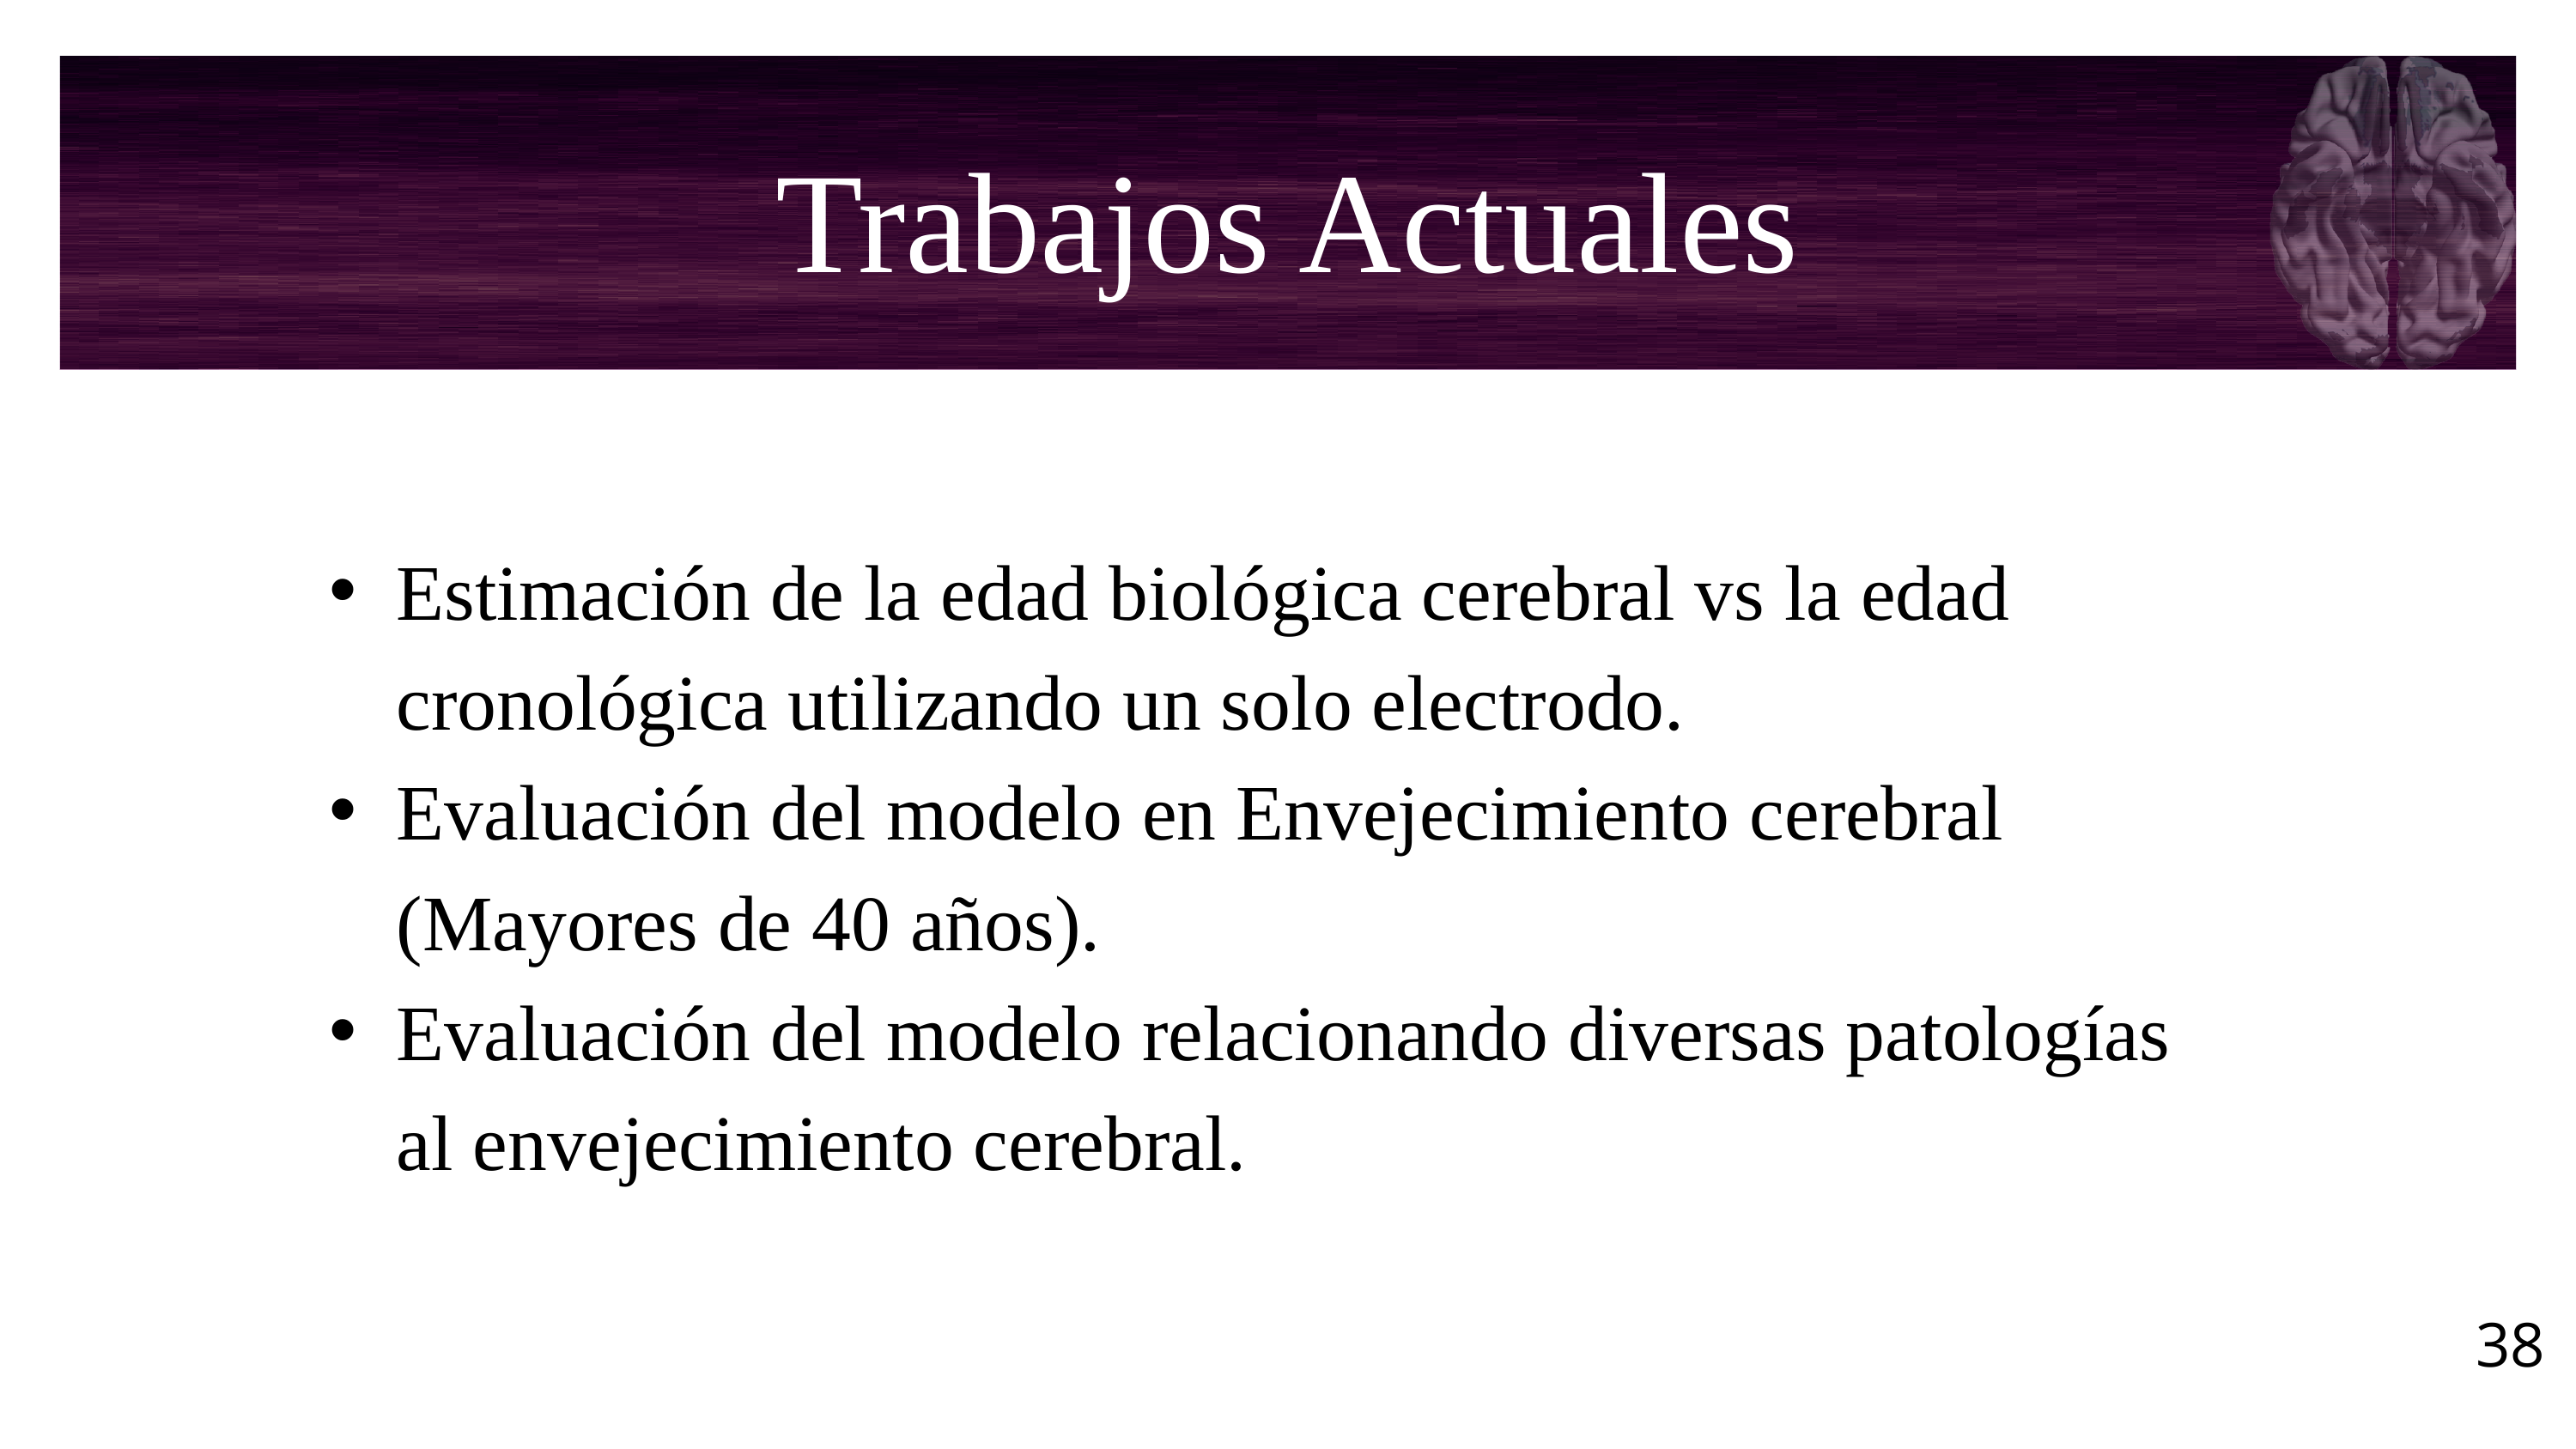

Trabajos Actuales
Estimación de la edad biológica cerebral vs la edad cronológica utilizando un solo electrodo.
Evaluación del modelo en Envejecimiento cerebral (Mayores de 40 años).
Evaluación del modelo relacionando diversas patologías al envejecimiento cerebral.
38